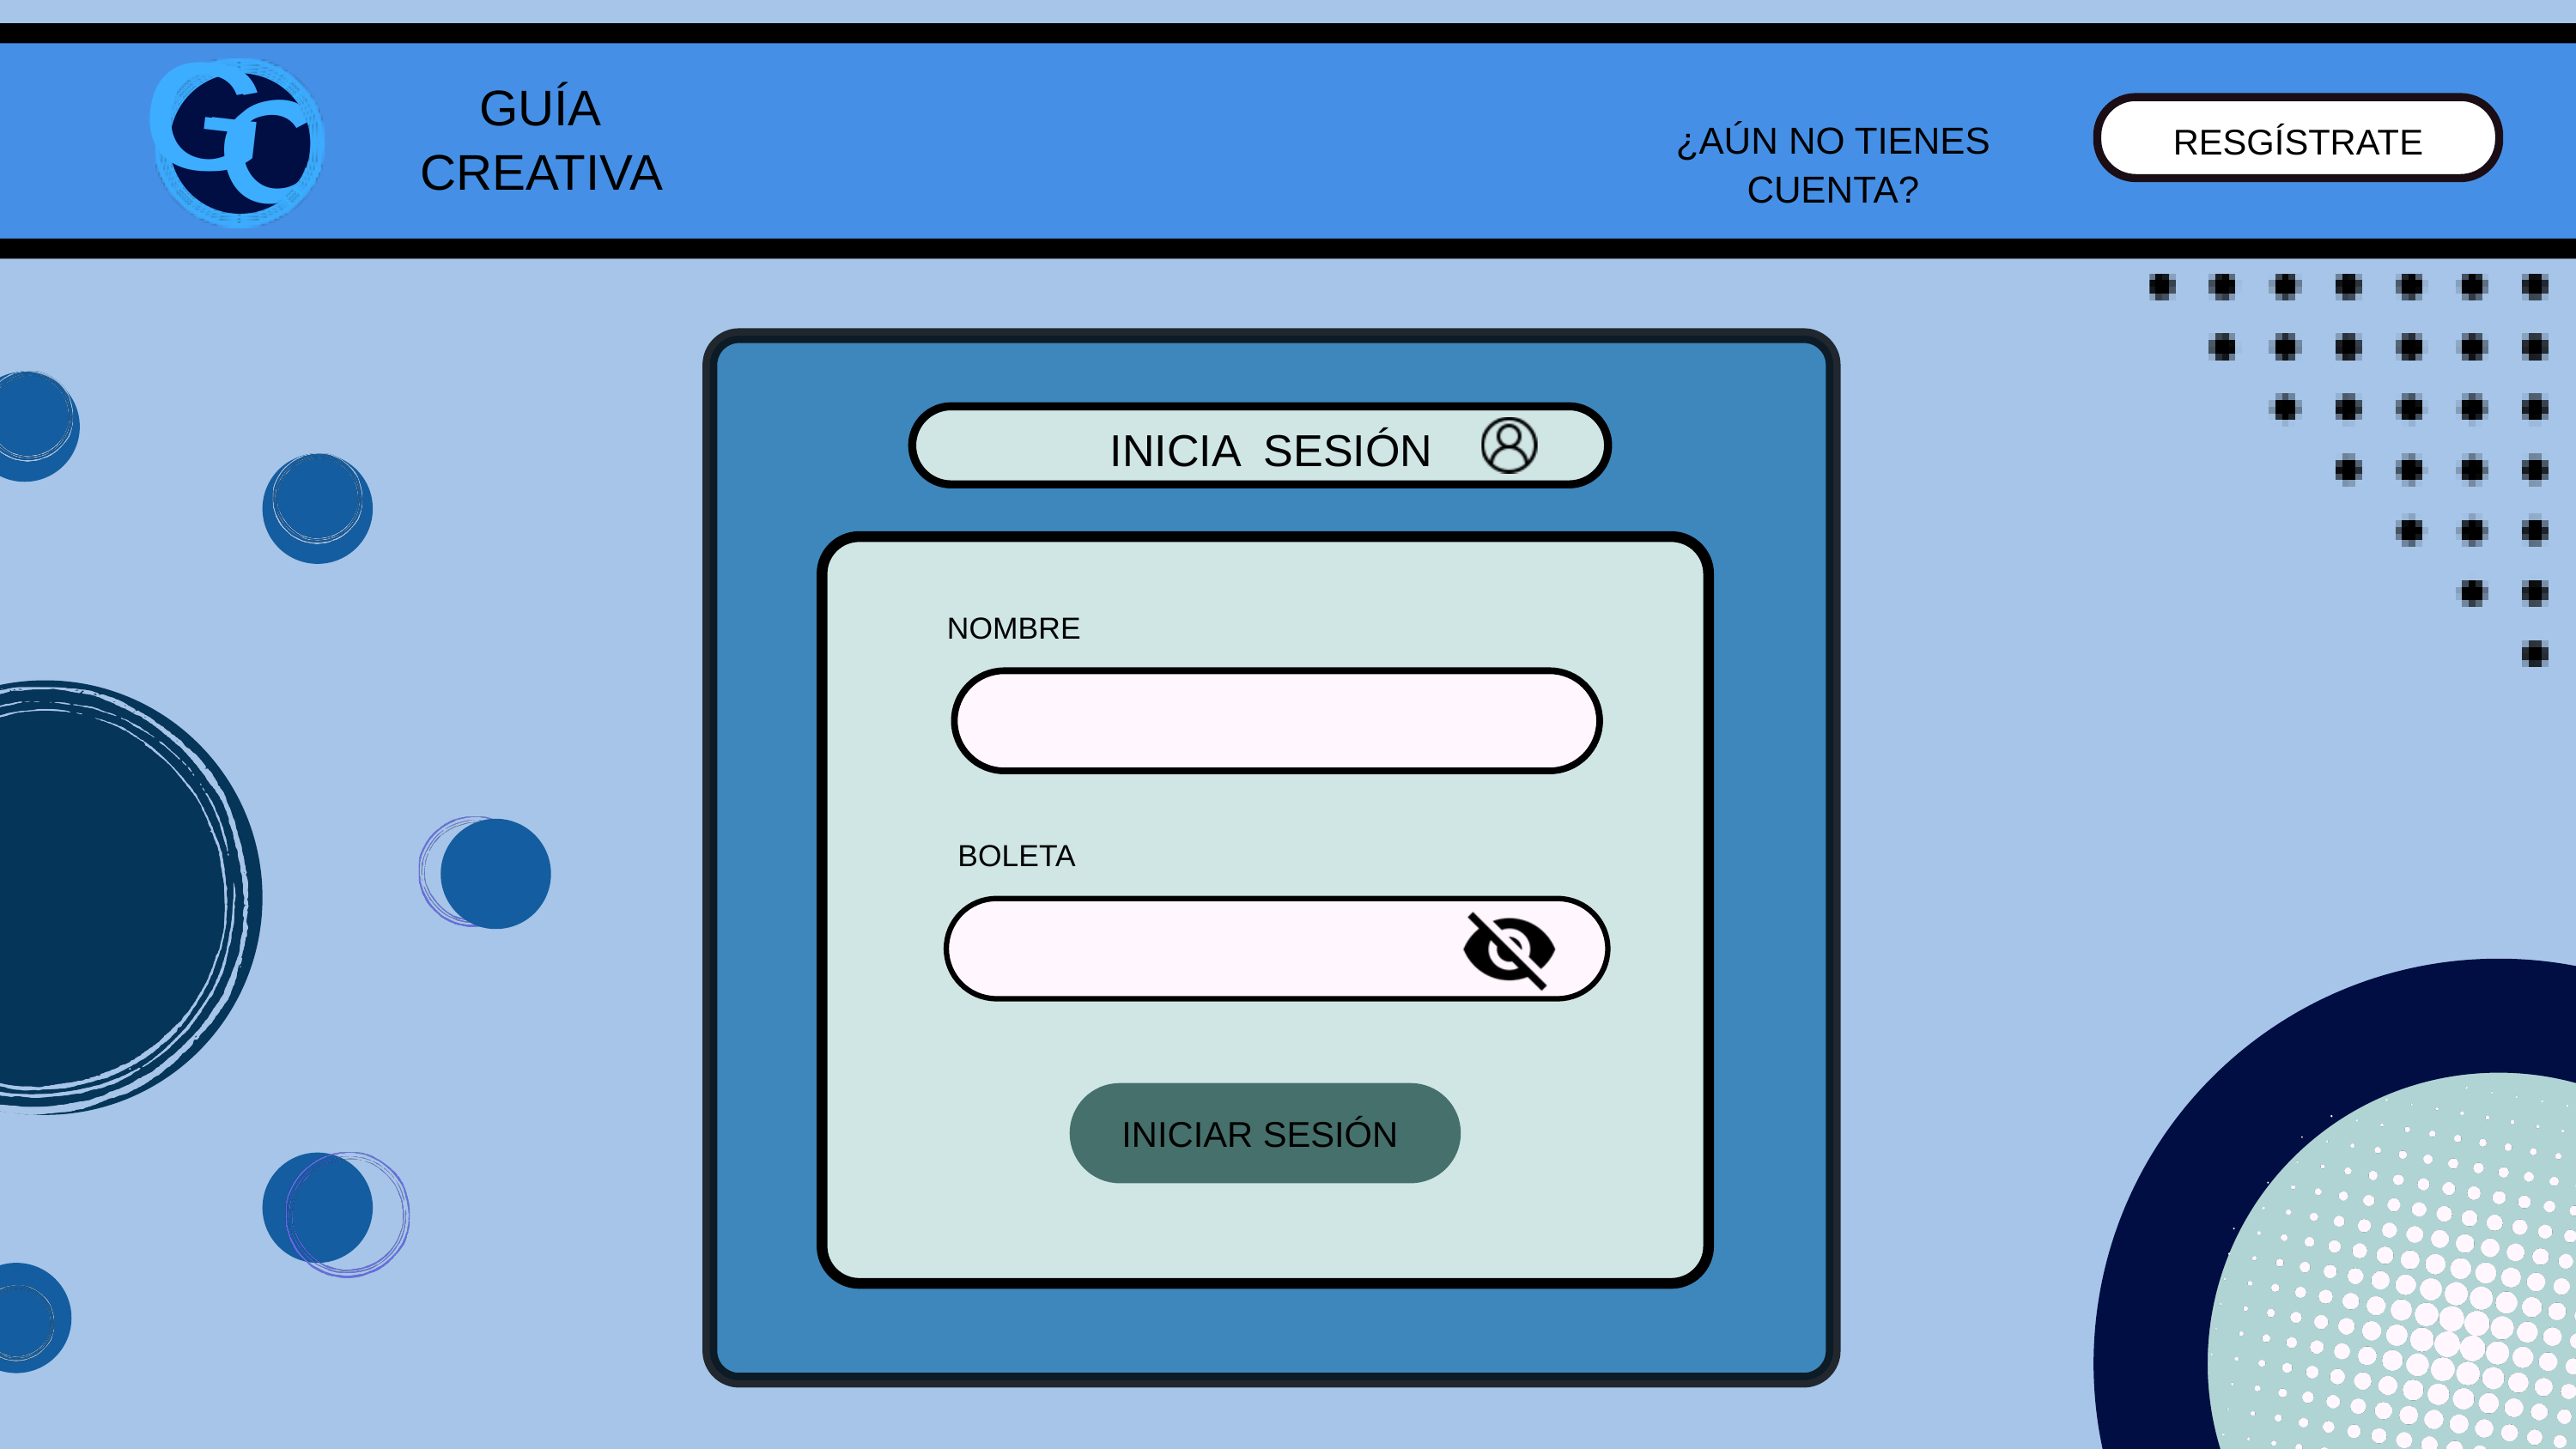

G
G

C
C
GUÍA
 CREATIVA

¿AÚN NO TIENES CUENTA?
RESGÍSTRATE

INICIA  SESIÓN

NOMBRE

BOLETA

INICIAR SESIÓN